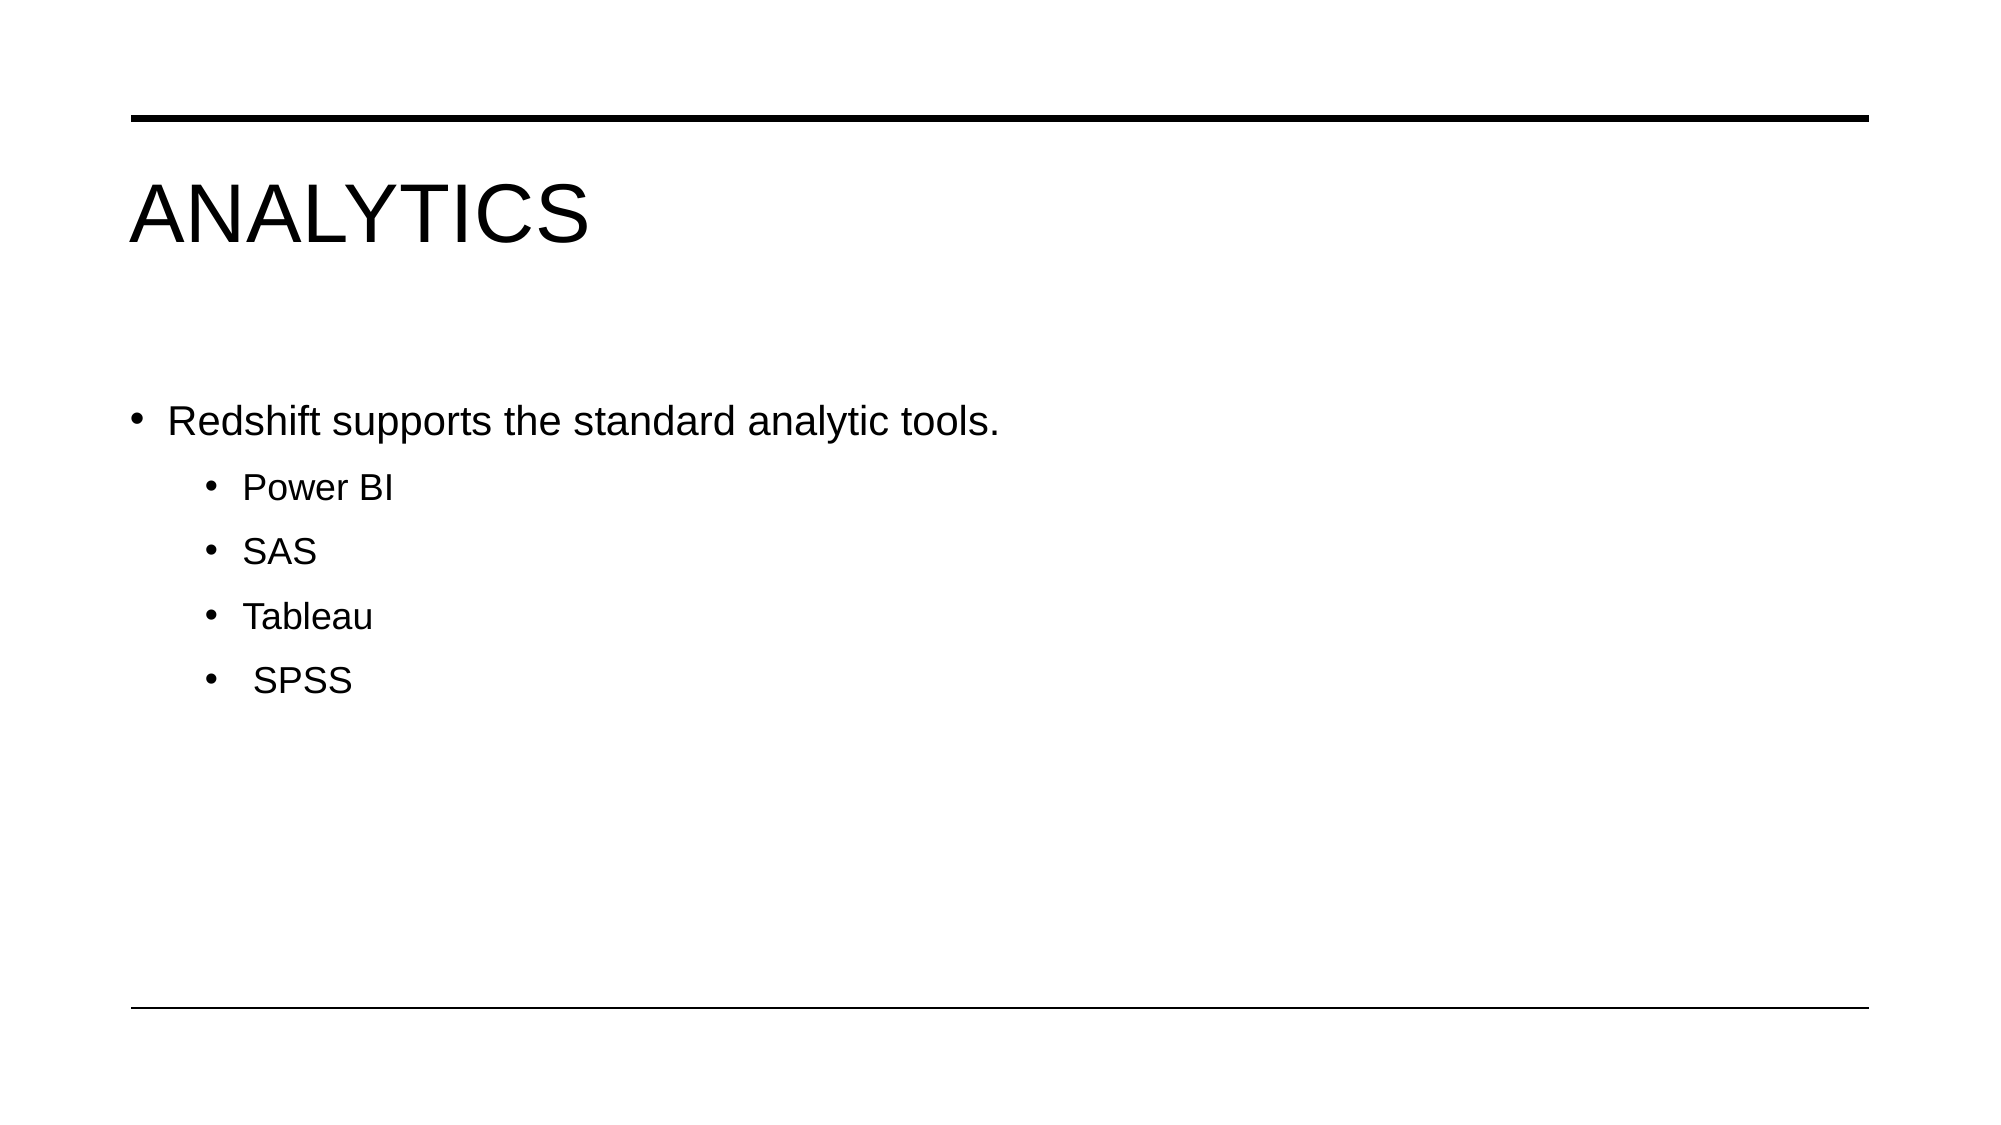

# Analytics
Redshift supports the standard analytic tools.
Power BI
SAS
Tableau
 SPSS